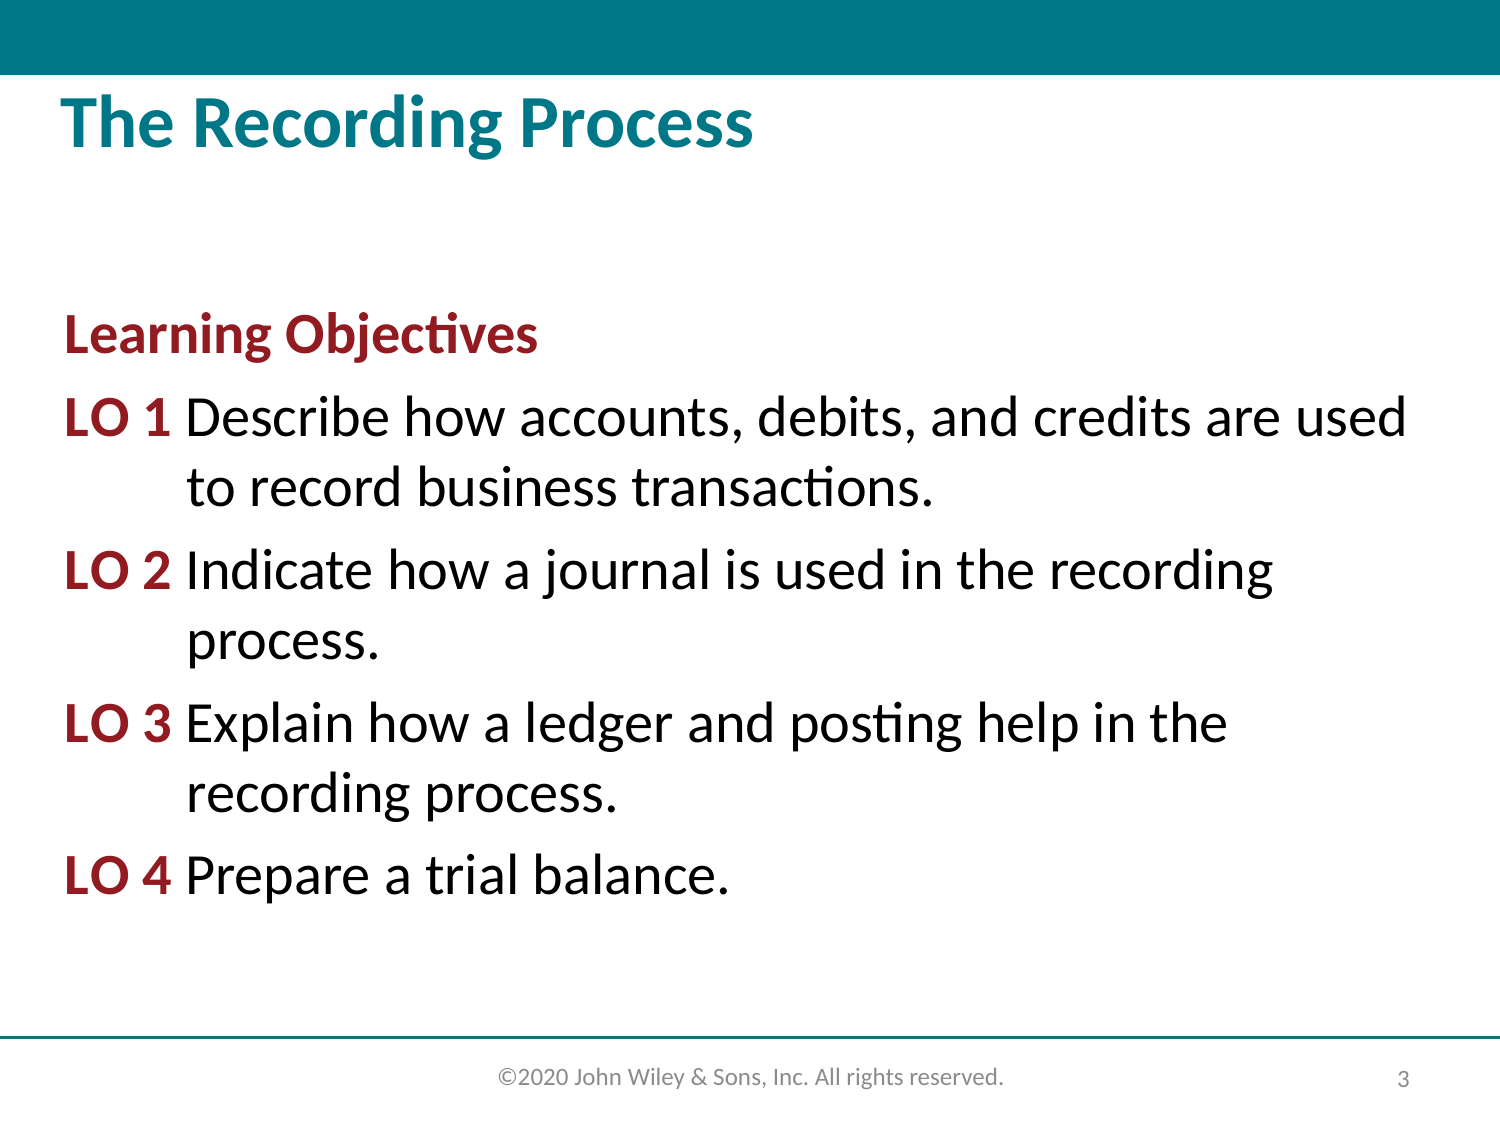

# The Recording Process
Learning Objectives
L O 1 Describe how accounts, debits, and credits are used to record business transactions.
L O 2 Indicate how a journal is used in the recording process.
L O 3 Explain how a ledger and posting help in the recording process.
L O 4 Prepare a trial balance.